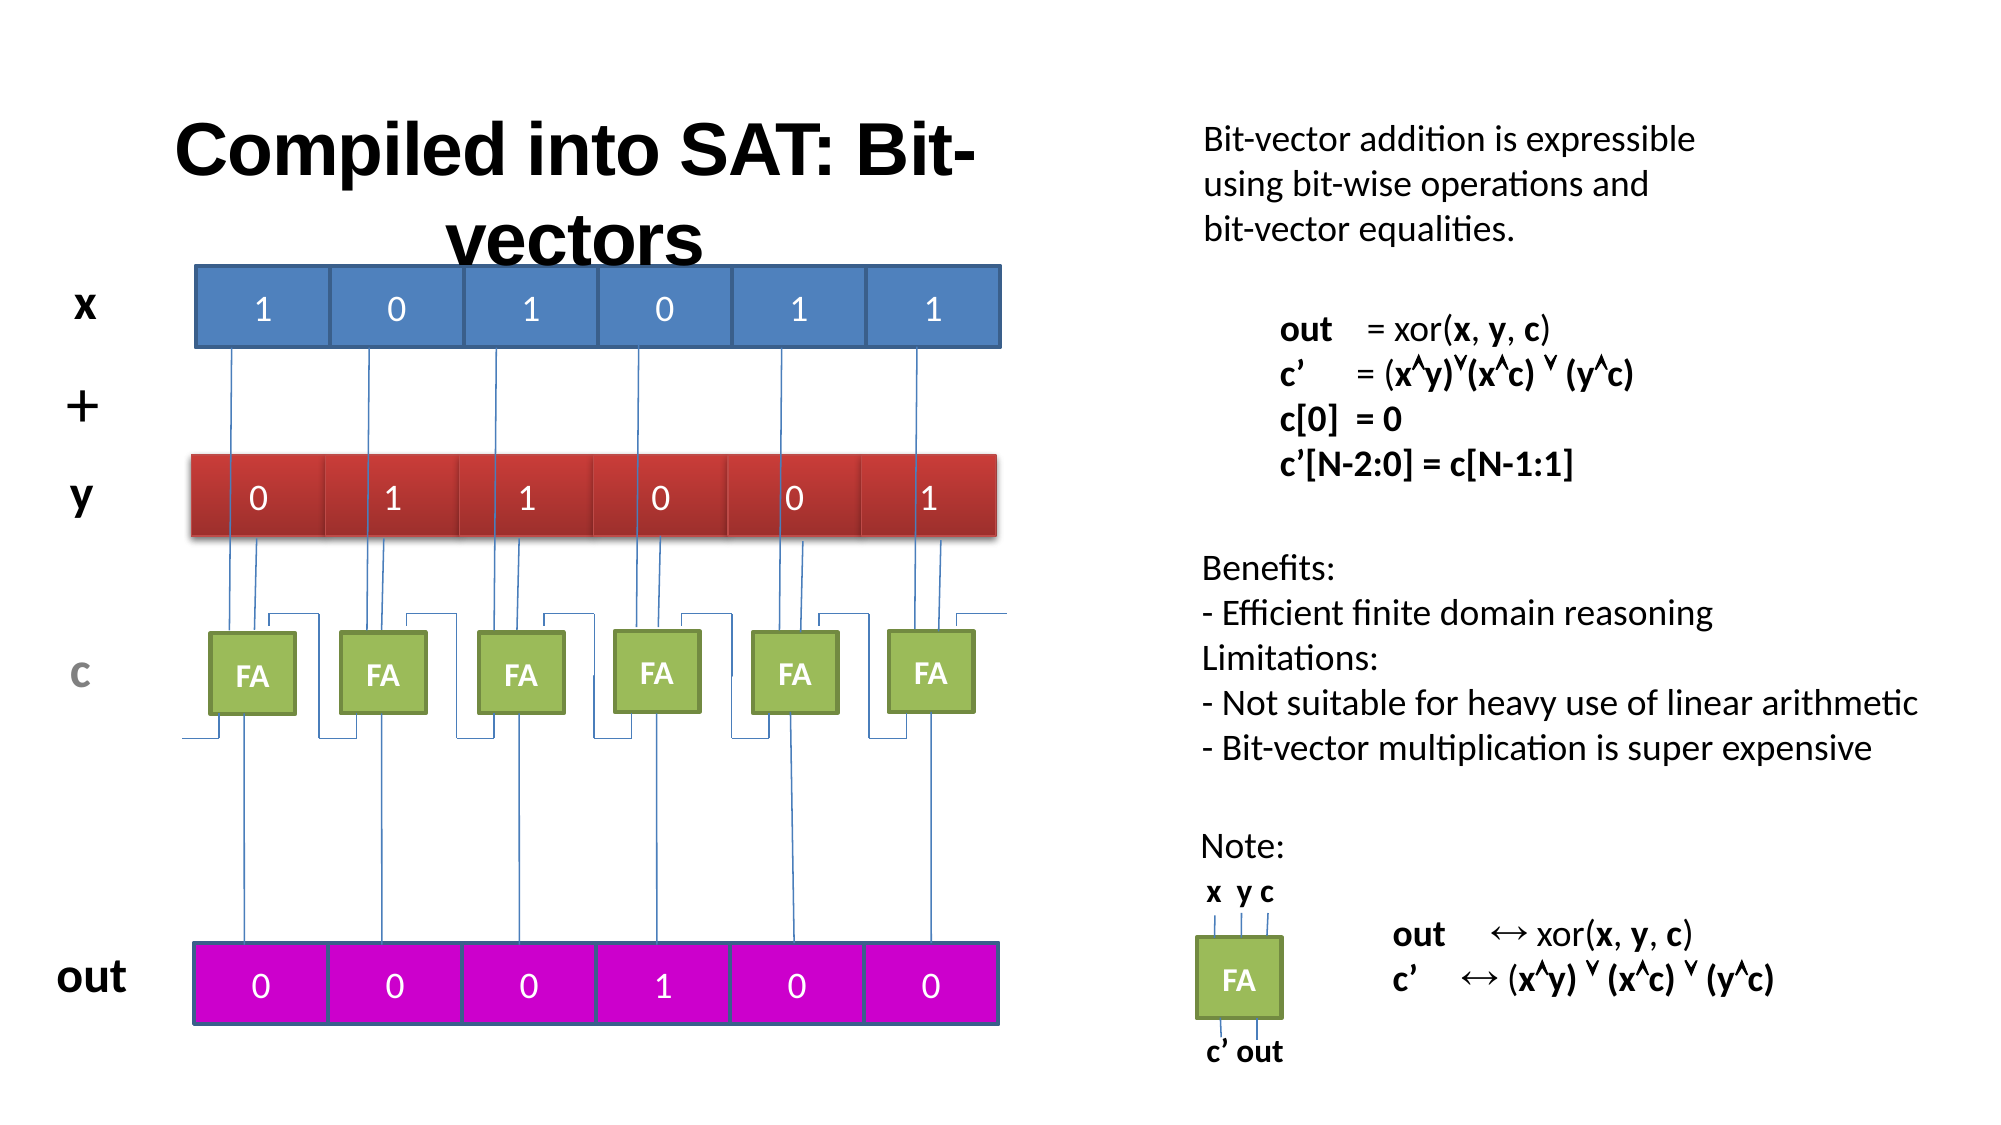

Compiled into SAT: Bit-vectors
Bit-vector addition is expressible
using bit-wise operations and
bit-vector equalities.
x

1
0
1
0
1
1
out    = xor(x, y, c)
c’      = (x∧y)∨(x∧c) ∨ (y∧c)
c[0]  = 0
c’[N-2:0] = c[N-1:1]
+
y

0
1
1
0
0
1
Benefits:
- Efficient finite domain reasoning
Limitations:
- Not suitable for heavy use of linear arithmetic
- Bit-vector multiplication is super expensive
c
FA
FA
FA
FA
FA
FA
Note:
x  y c

c’ out
out    ↔ xor(x, y, c)
c’     ↔ (x∧y) ∨ (x∧c) ∨ (y∧c)
FA
out

0
0
0
1
0
0